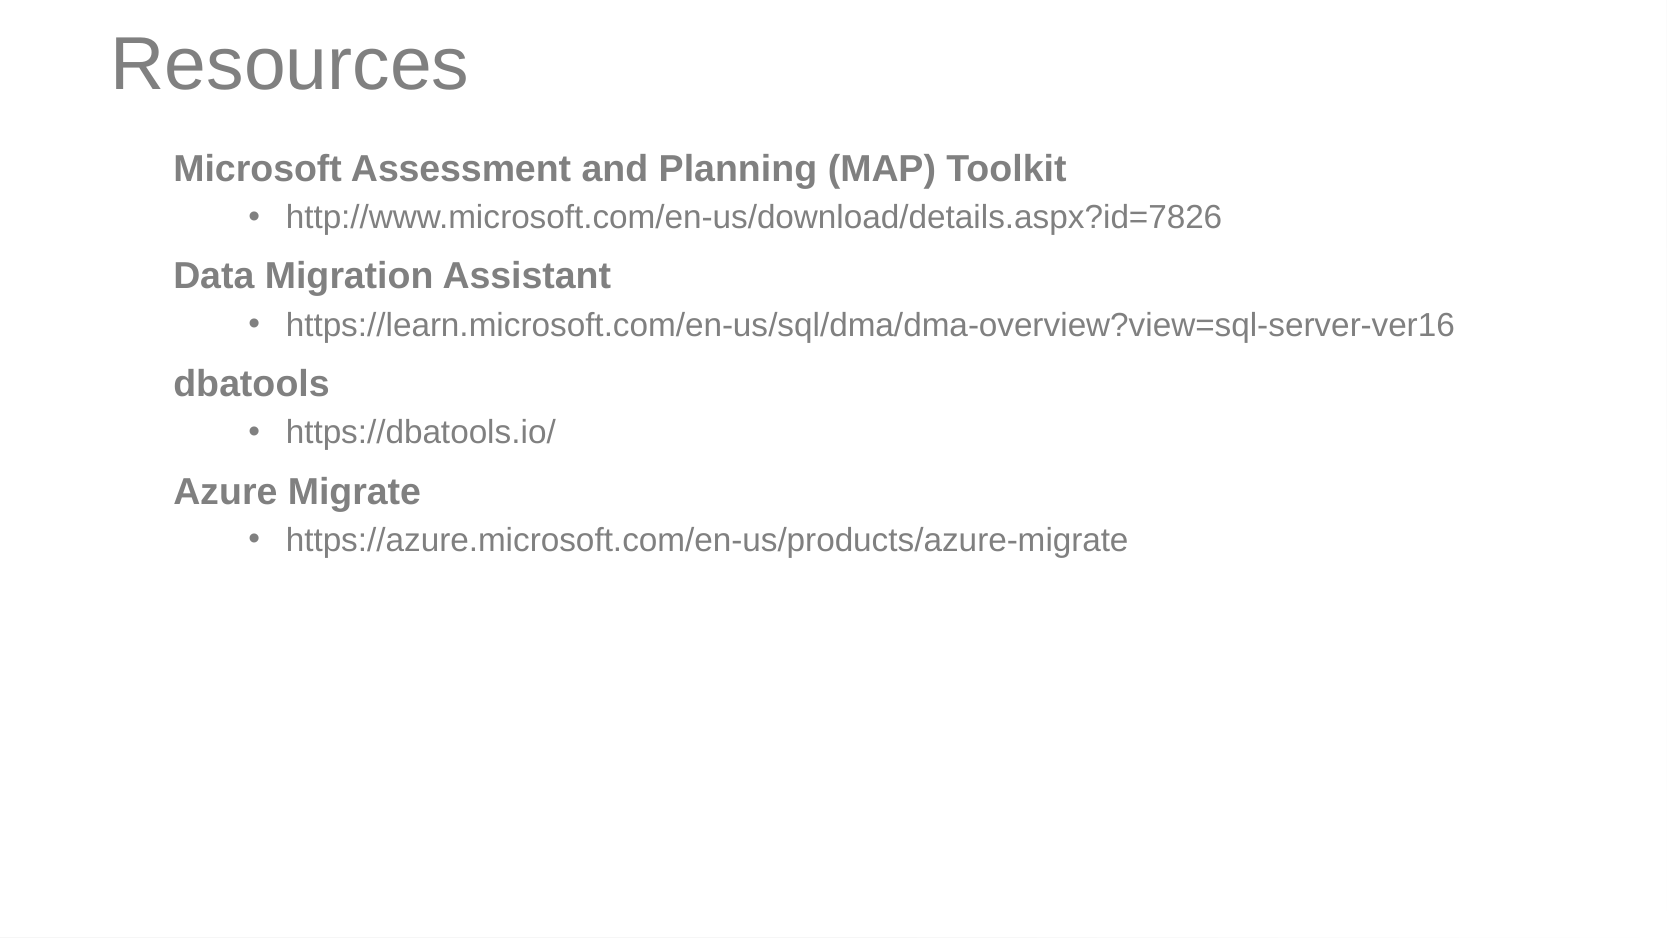

Resources
Microsoft Assessment and Planning (MAP) Toolkit
http://www.microsoft.com/en-us/download/details.aspx?id=7826
Data Migration Assistant
https://learn.microsoft.com/en-us/sql/dma/dma-overview?view=sql-server-ver16
dbatools
https://dbatools.io/
Azure Migrate
https://azure.microsoft.com/en-us/products/azure-migrate